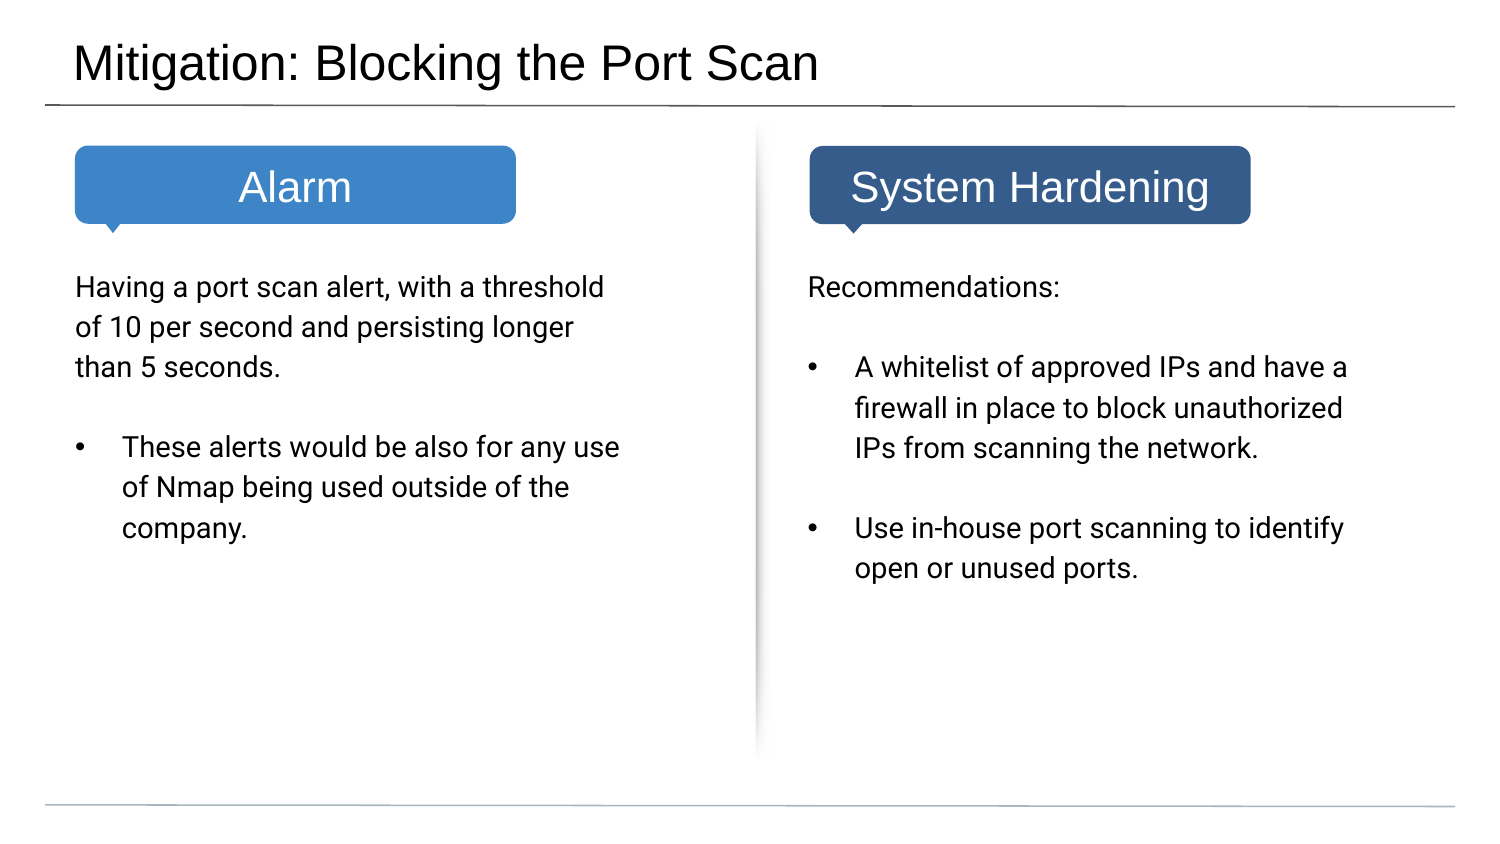

# Mitigation: Blocking the Port Scan
Having a port scan alert, with a threshold of 10 per second and persisting longer than 5 seconds.

These alerts would be also for any use of Nmap being used outside of the company.
Recommendations:

A whitelist of approved IPs and have a firewall in place to block unauthorized IPs from scanning the network.

Use in-house port scanning to identify open or unused ports.